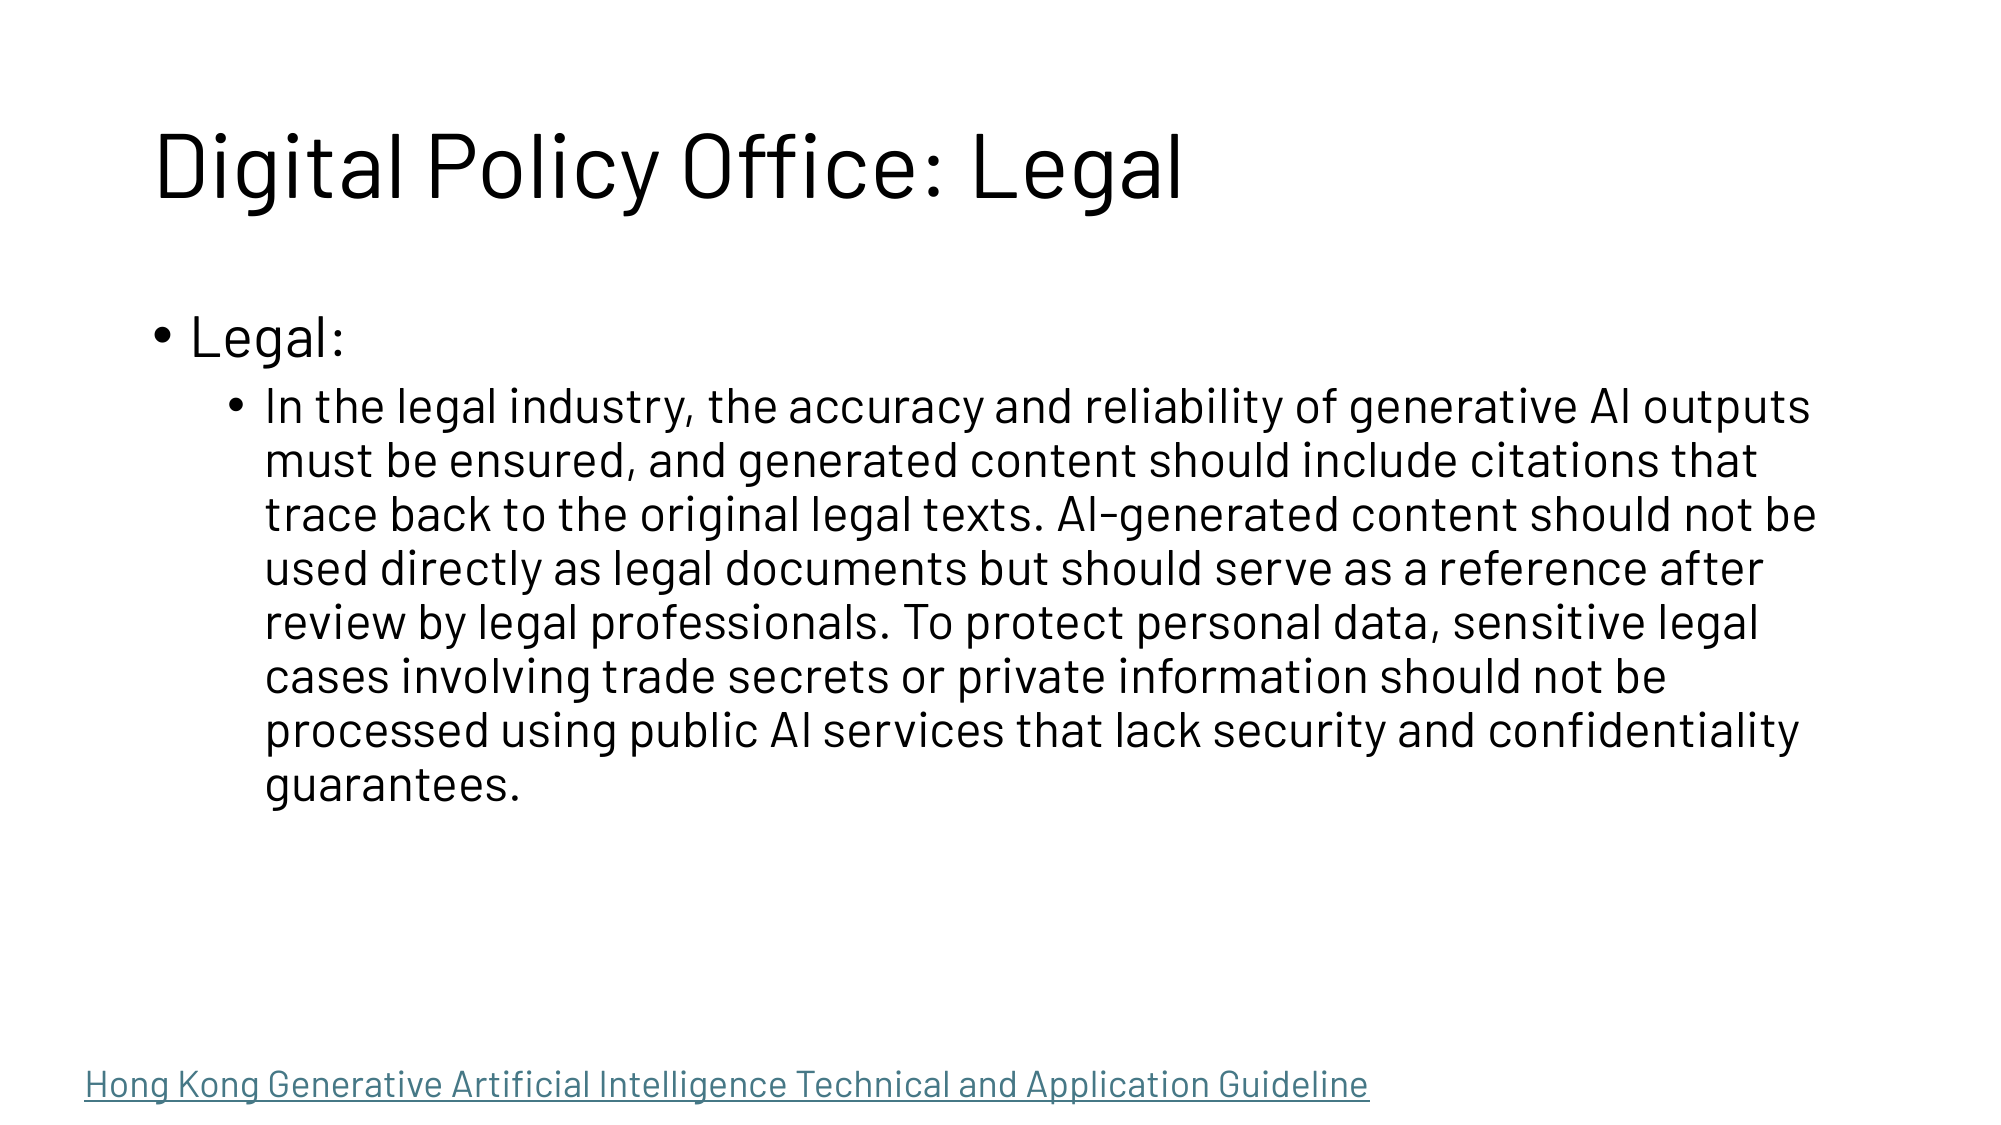

# Digital Policy Office: Legal
Legal:
In the legal industry, the accuracy and reliability of generative AI outputs must be ensured, and generated content should include citations that trace back to the original legal texts. AI-generated content should not be used directly as legal documents but should serve as a reference after review by legal professionals. To protect personal data, sensitive legal cases involving trade secrets or private information should not be processed using public AI services that lack security and confidentiality guarantees.
Hong Kong Generative Artificial Intelligence Technical and Application Guideline